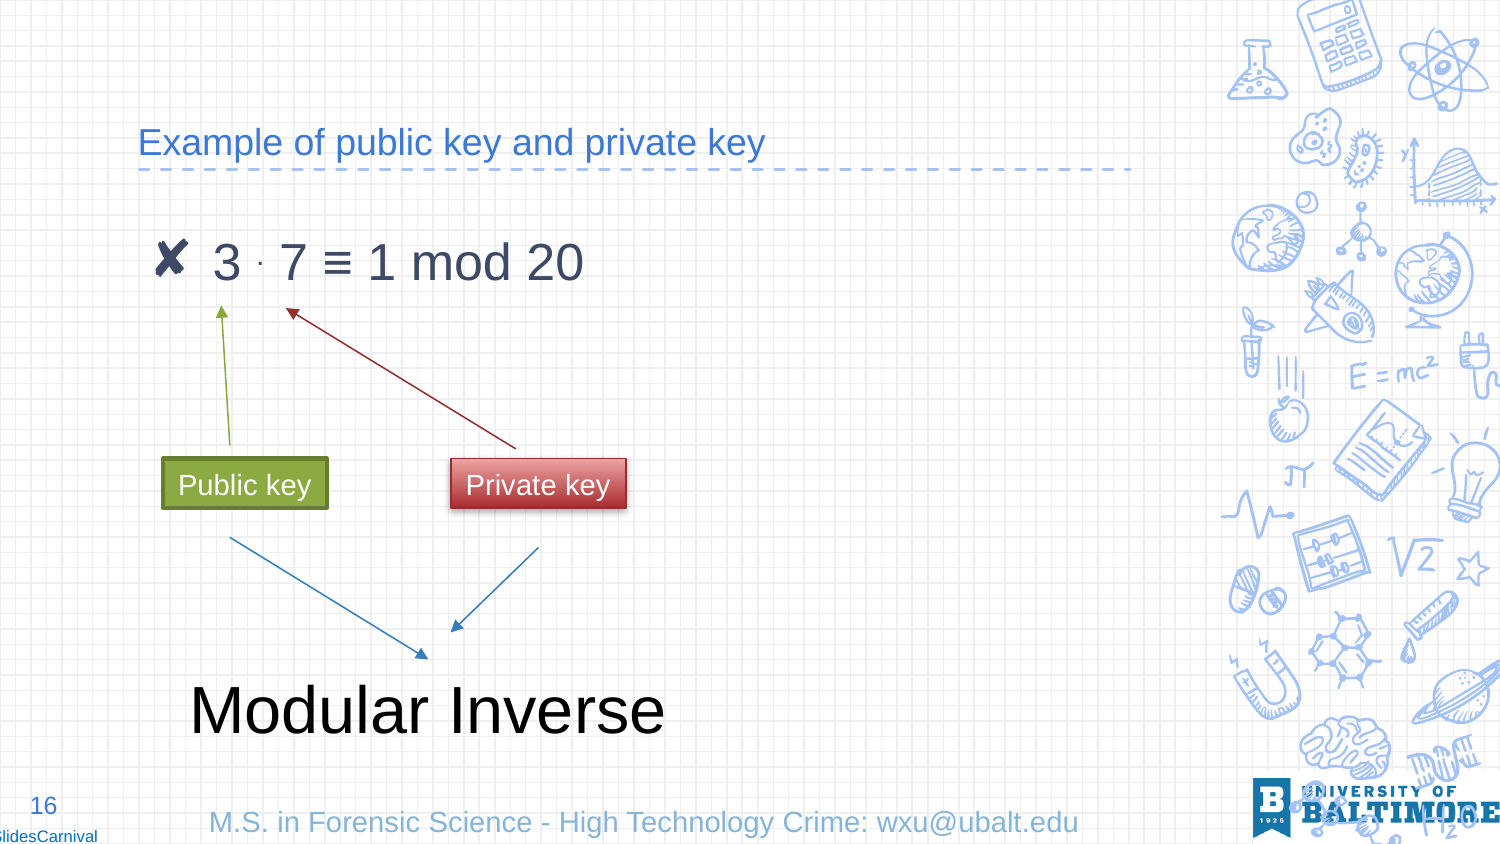

# Example of public key and private key
3 . 7 ≡ 1 mod 20

Public key
Private key
Modular Inverse
16